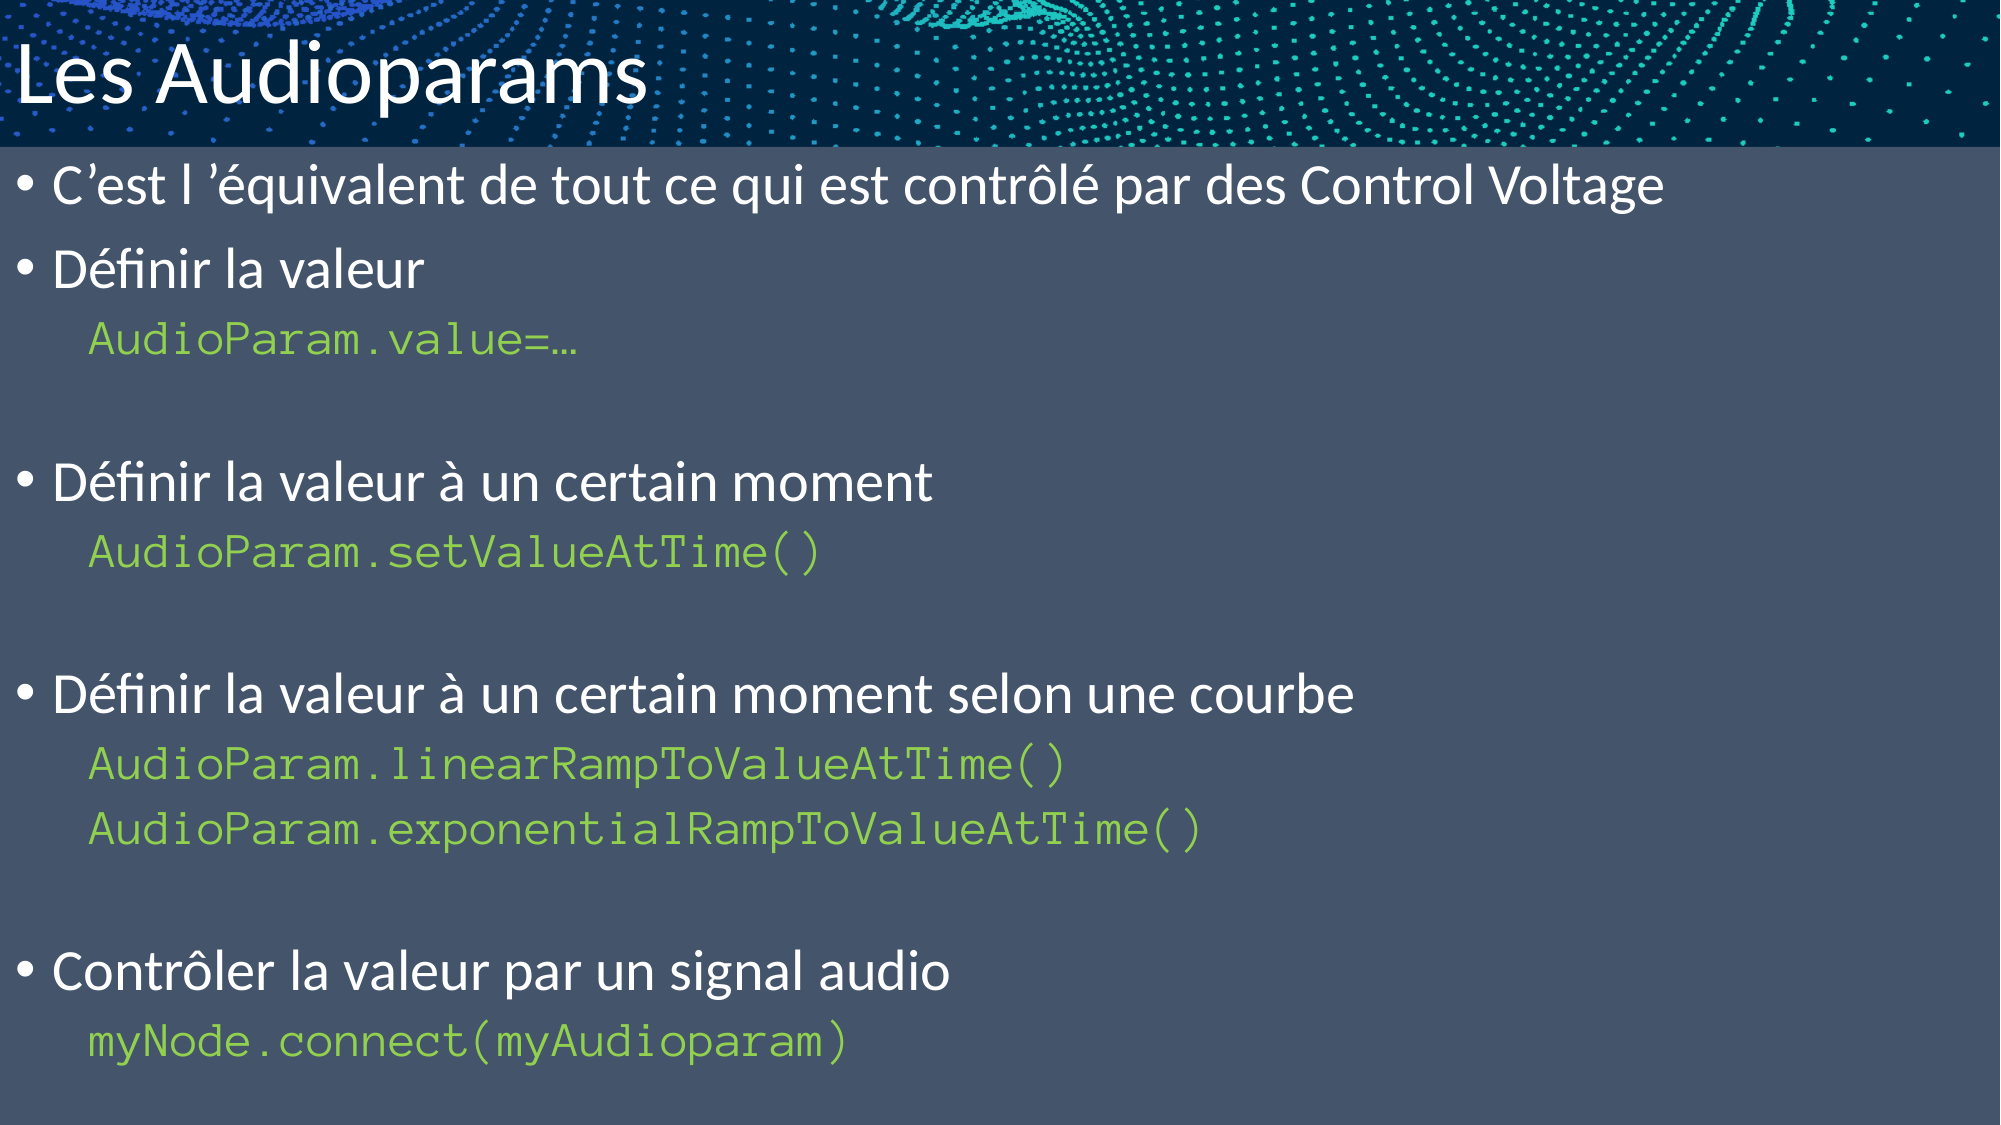

# Les Audioparams
C’est l ’équivalent de tout ce qui est contrôlé par des Control Voltage
Définir la valeur
AudioParam.value=…

Définir la valeur à un certain moment
AudioParam.setValueAtTime()

Définir la valeur à un certain moment selon une courbe
AudioParam.linearRampToValueAtTime()
AudioParam.exponentialRampToValueAtTime()

Contrôler la valeur par un signal audio
myNode.connect(myAudioparam)